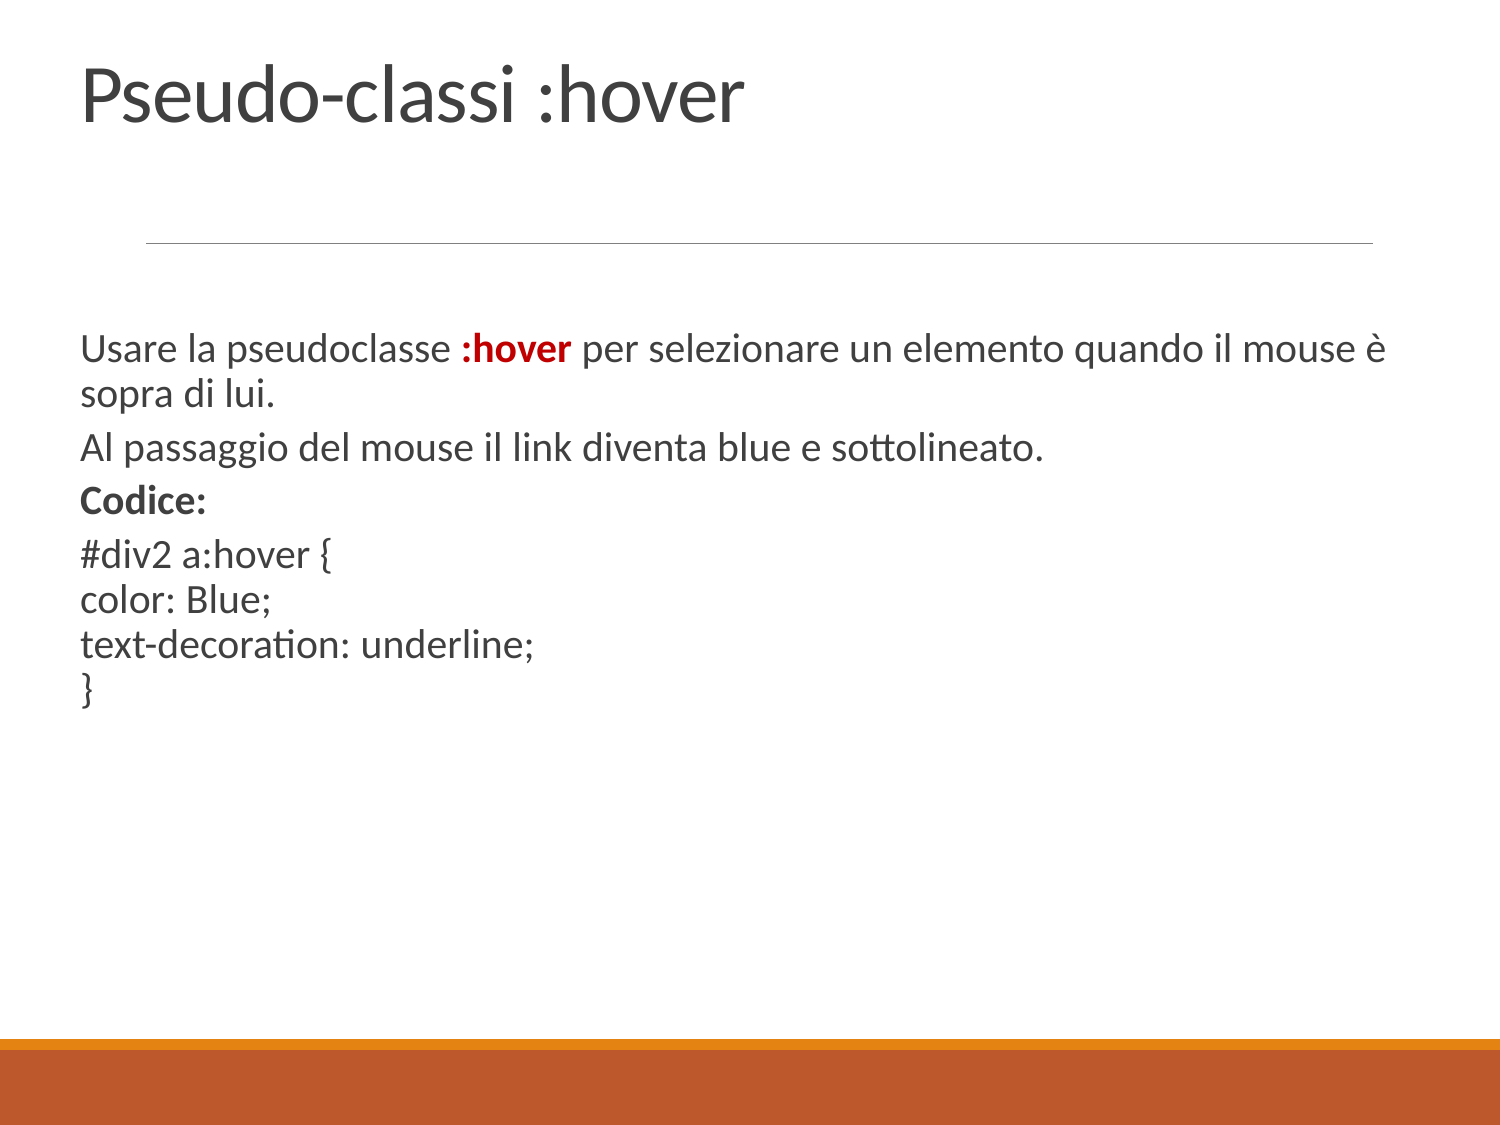

# Pseudo-classi :hover

Usare la pseudoclasse :hover per selezionare un elemento quando il mouse è sopra di lui.
Al passaggio del mouse il link diventa blue e sottolineato.
Codice:
#div2 a:hover {
color: Blue;
text-decoration: underline;
}